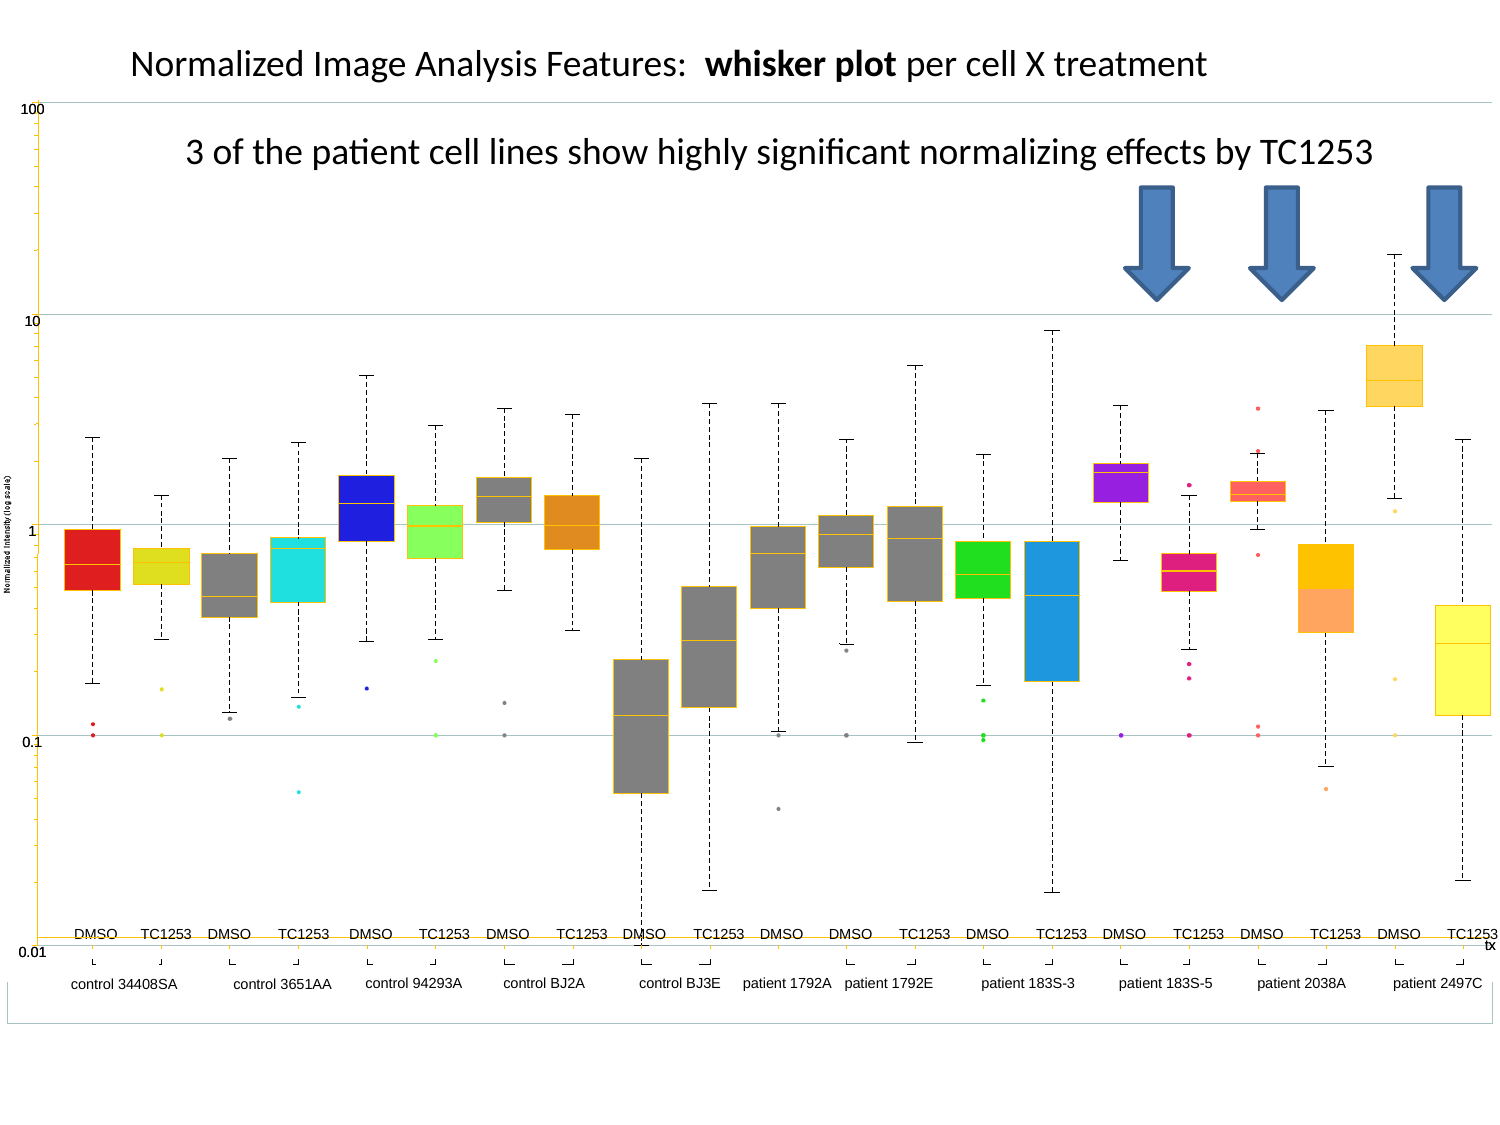

Normalized Image Analysis Features:  whisker plot per cell X treatment

100

10

1

0.1

DMSO
tx
0.01

control 94293A
control BJ2A
control BJ3E
patient 1792A
patient 1792E
patient 183S-3
patient 183S-5
patient 2038A
patient 2497C
control 34408SA
control 3651AA

100

10

1

0.1

TC1253
DMSO
TC1253
DMSO
TC1253
DMSO
TC1253
DMSO
TC1253
DMSO
DMSO
TC1253
DMSO
TC1253
DMSO
TC1253
DMSO
TC1253
DMSO
TC1253
tx

0.01

3 of the patient cell lines show highly significant normalizing effects by TC1253